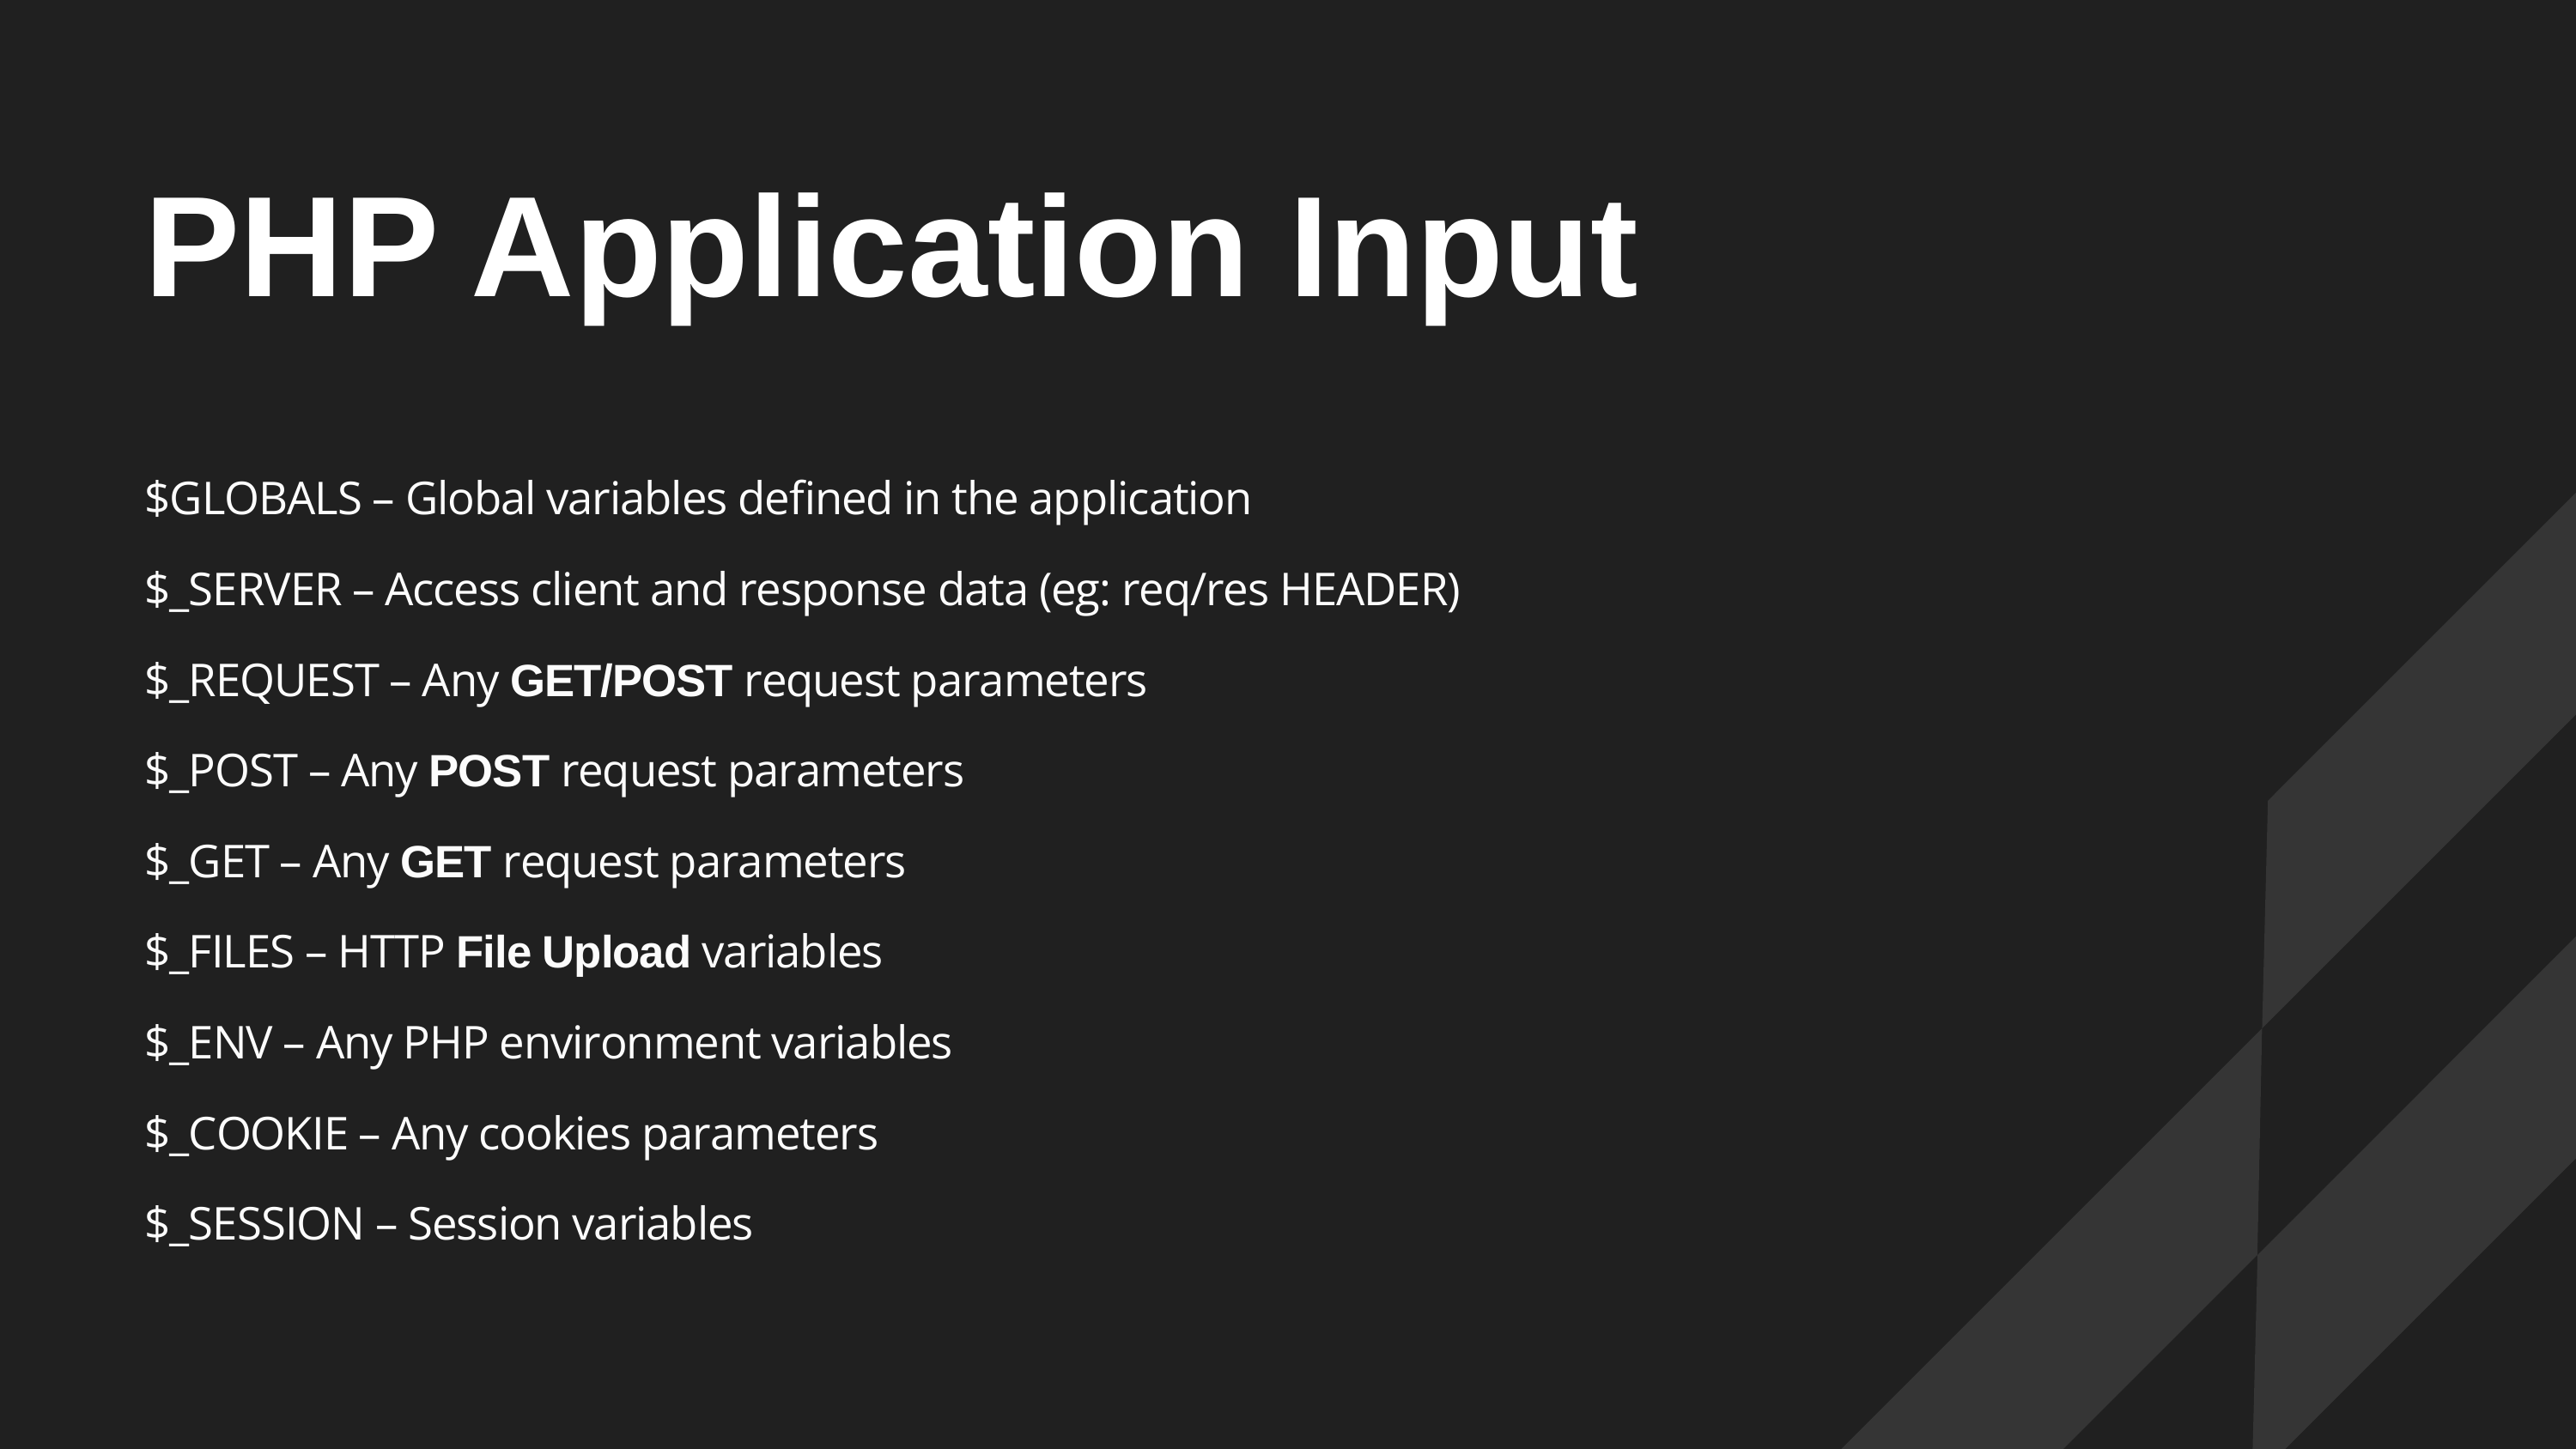

PHP Application Input
$GLOBALS – Global variables defined in the application
$_SERVER – Access client and response data (eg: req/res HEADER)
$_REQUEST – Any GET/POST request parameters
$_POST – Any POST request parameters
$_GET – Any GET request parameters
$_FILES – HTTP File Upload variables
$_ENV – Any PHP environment variables
$_COOKIE – Any cookies parameters
$_SESSION – Session variables